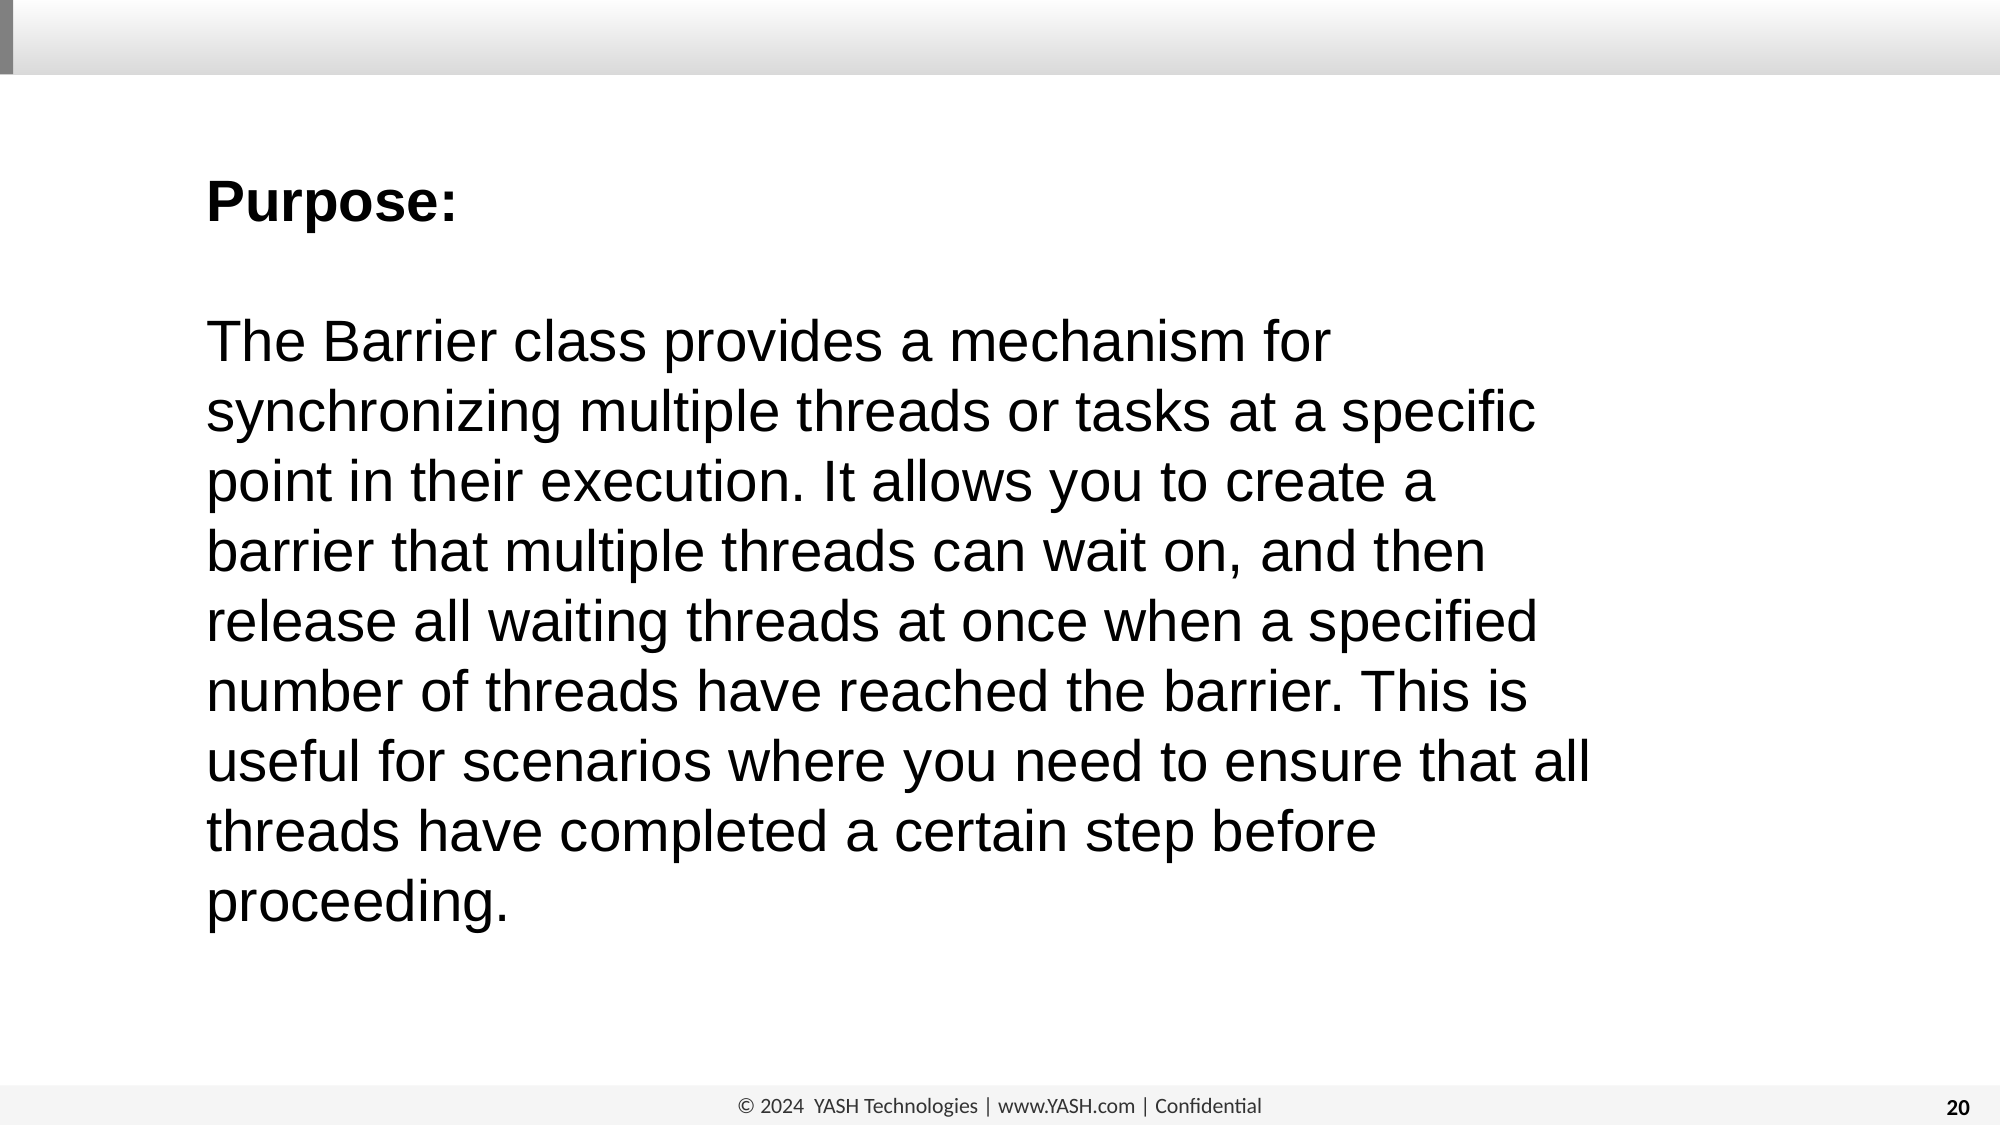

Purpose:

The Barrier class provides a mechanism for synchronizing multiple threads or tasks at a specific point in their execution. It allows you to create a barrier that multiple threads can wait on, and then release all waiting threads at once when a specified number of threads have reached the barrier. This is useful for scenarios where you need to ensure that all threads have completed a certain step before proceeding.